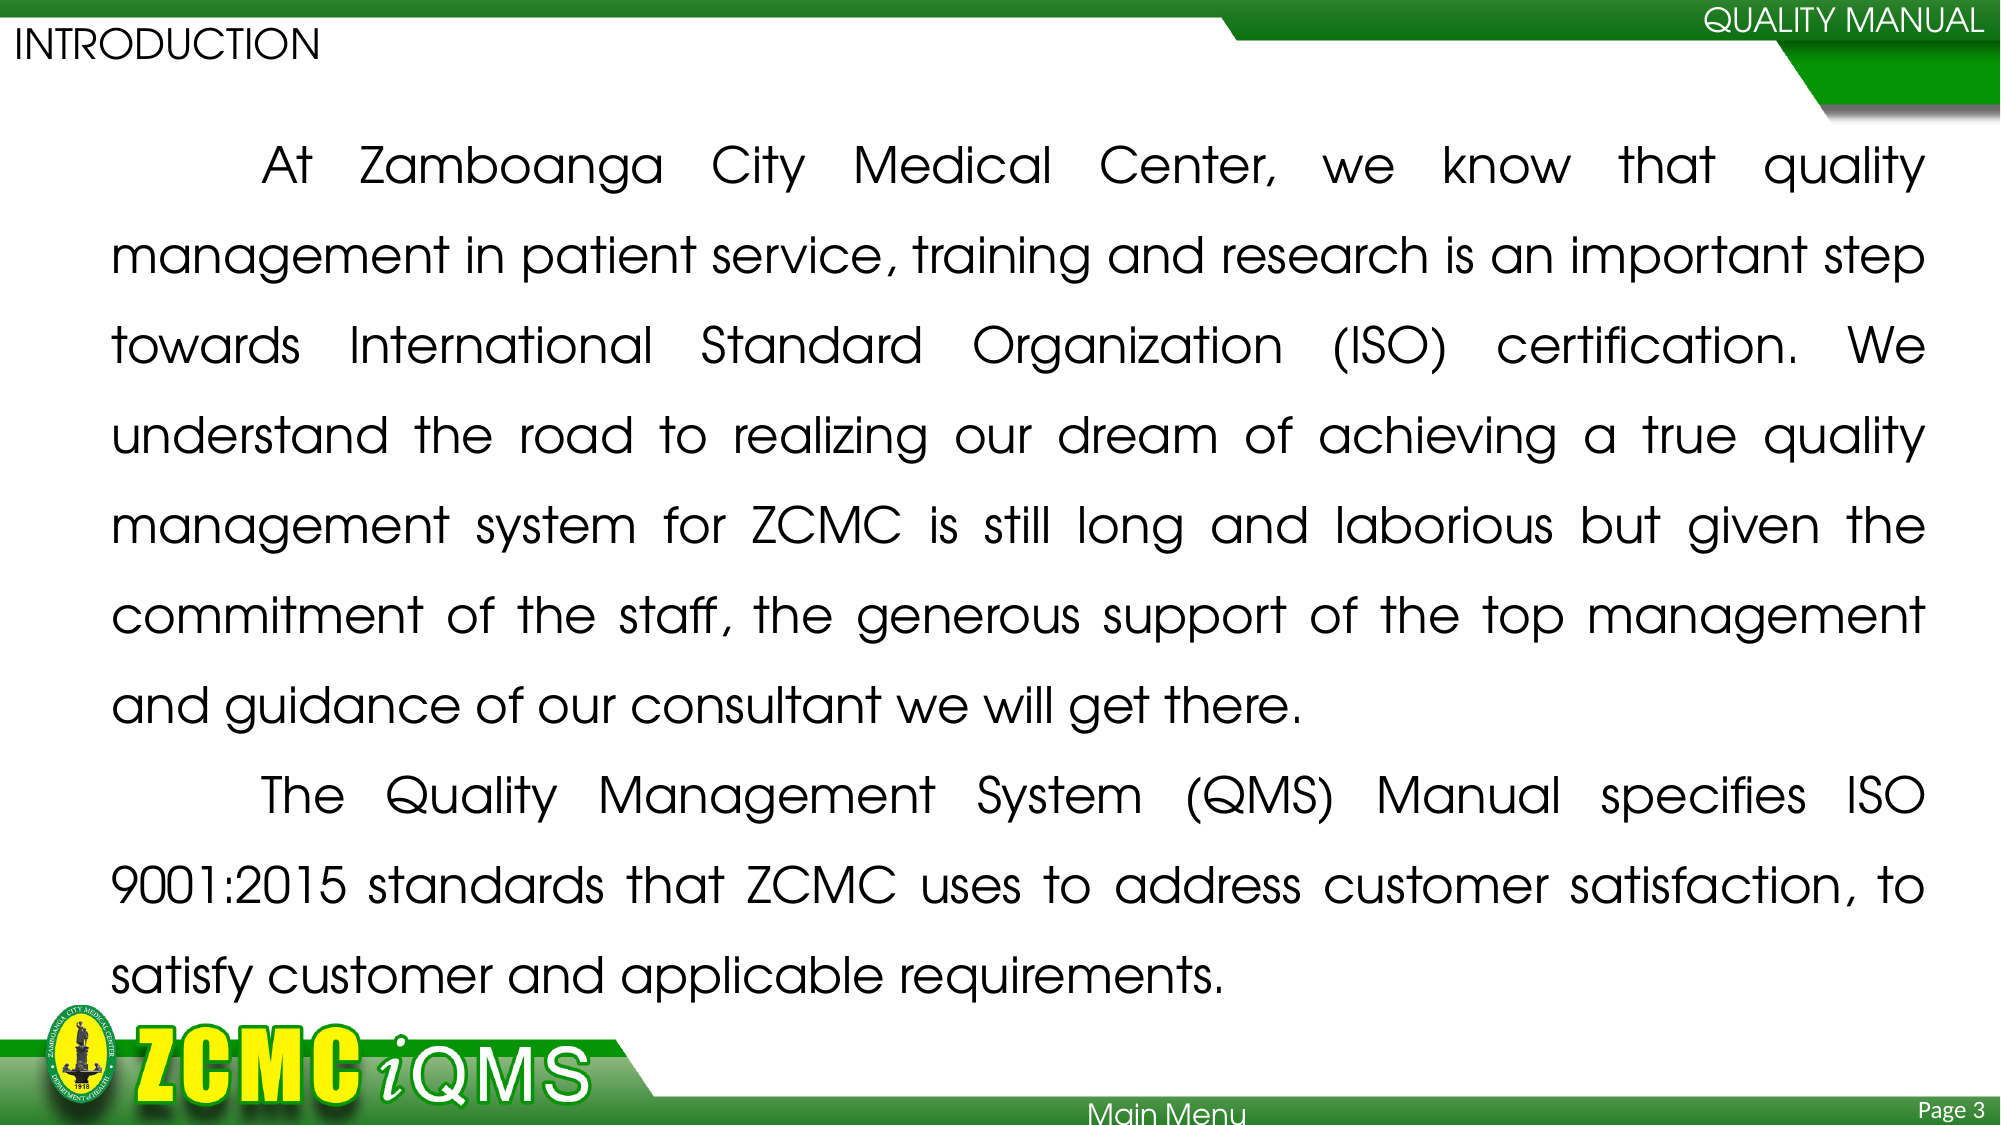

QUALITY MANUAL
INTRODUCTION
	At Zamboanga City Medical Center, we know that quality management in patient service, training and research is an important step towards International Standard Organization (ISO) certification. We understand the road to realizing our dream of achieving a true quality management system for ZCMC is still long and laborious but given the commitment of the staff, the generous support of the top management and guidance of our consultant we will get there.
	The Quality Management System (QMS) Manual specifies ISO 9001:2015 standards that ZCMC uses to address customer satisfaction, to satisfy customer and applicable requirements.
Main Menu